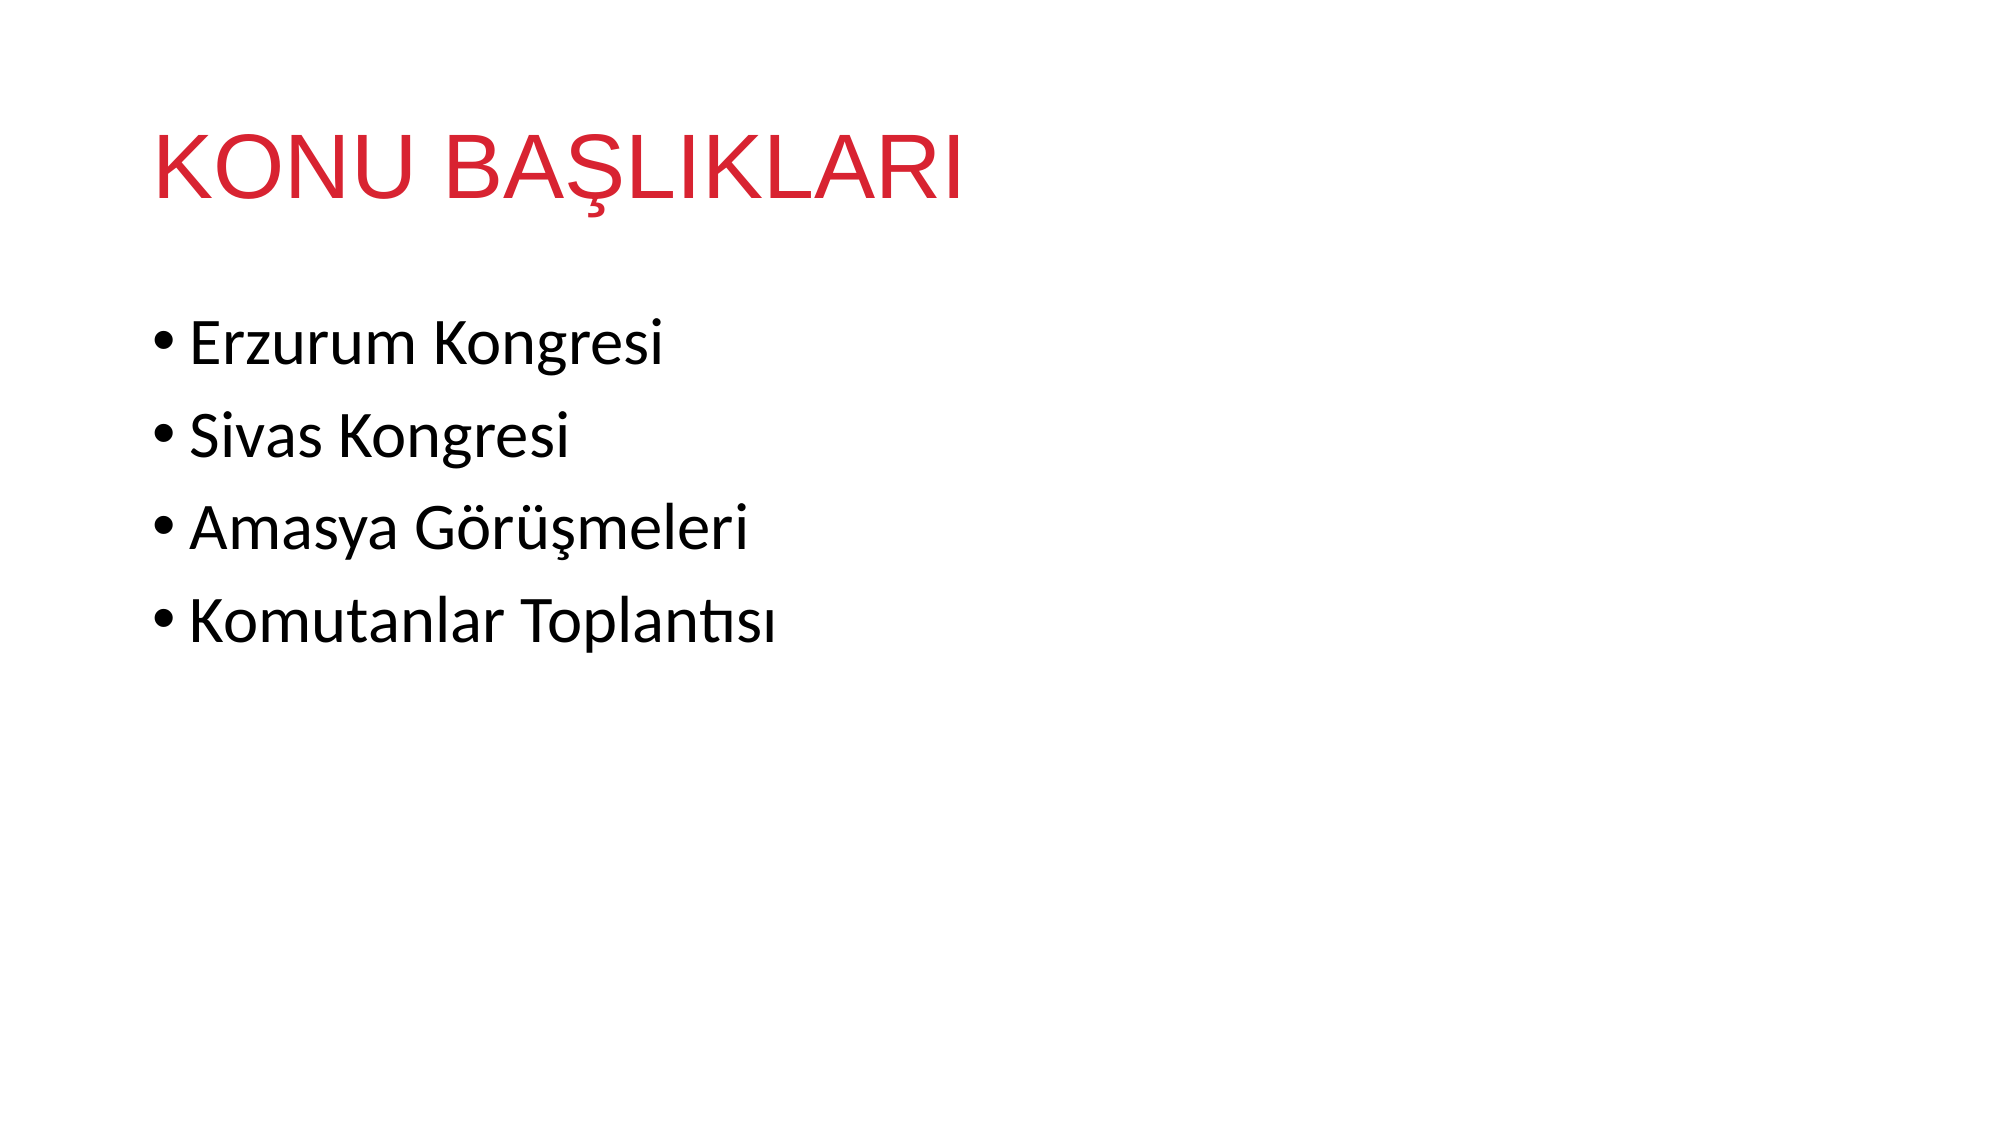

KONU BAŞLIKLARI
Erzurum Kongresi
Sivas Kongresi
Amasya Görüşmeleri
Komutanlar Toplantısı